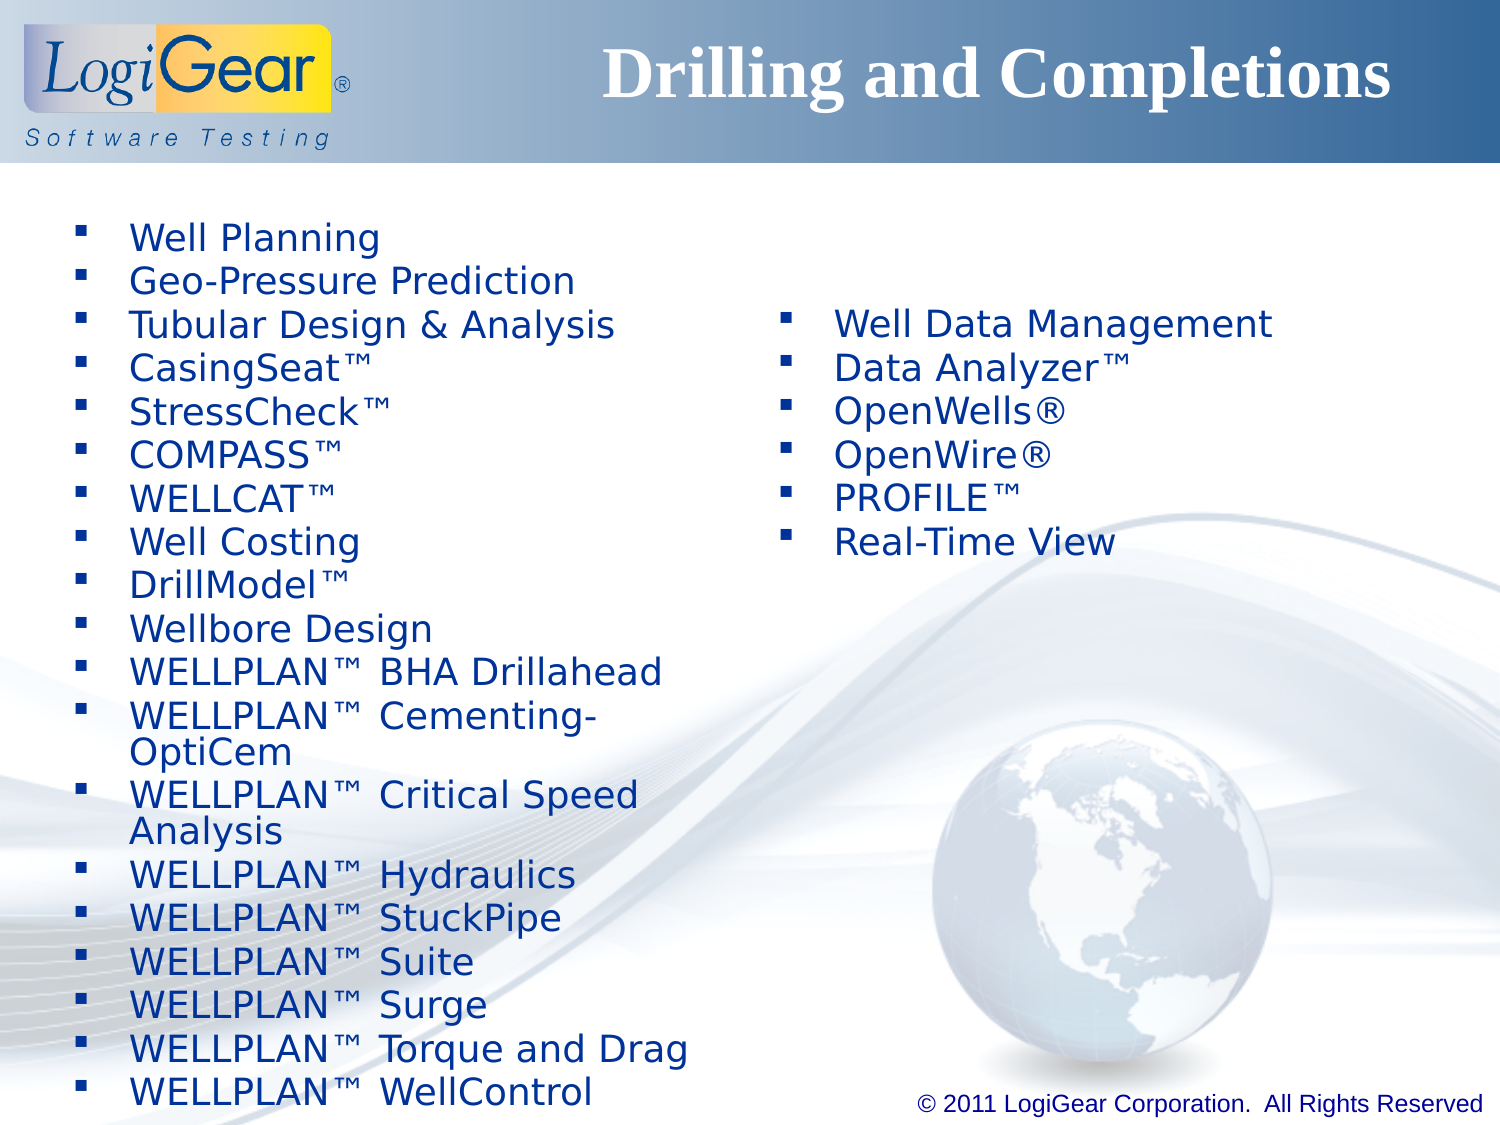

# Drilling and Completions

Well Planning
Geo-Pressure Prediction
Tubular Design & Analysis
CasingSeat™
StressCheck™
COMPASS™
WELLCAT™
Well Costing
DrillModel™
Wellbore Design
WELLPLAN™ BHA Drillahead
WELLPLAN™ Cementing-OptiCem
WELLPLAN™ Critical Speed Analysis
WELLPLAN™ Hydraulics
WELLPLAN™ StuckPipe
WELLPLAN™ Suite
WELLPLAN™ Surge
WELLPLAN™ Torque and Drag
WELLPLAN™ WellControl

Well Data Management
Data Analyzer™
OpenWells®
OpenWire®
PROFILE™
Real-Time View